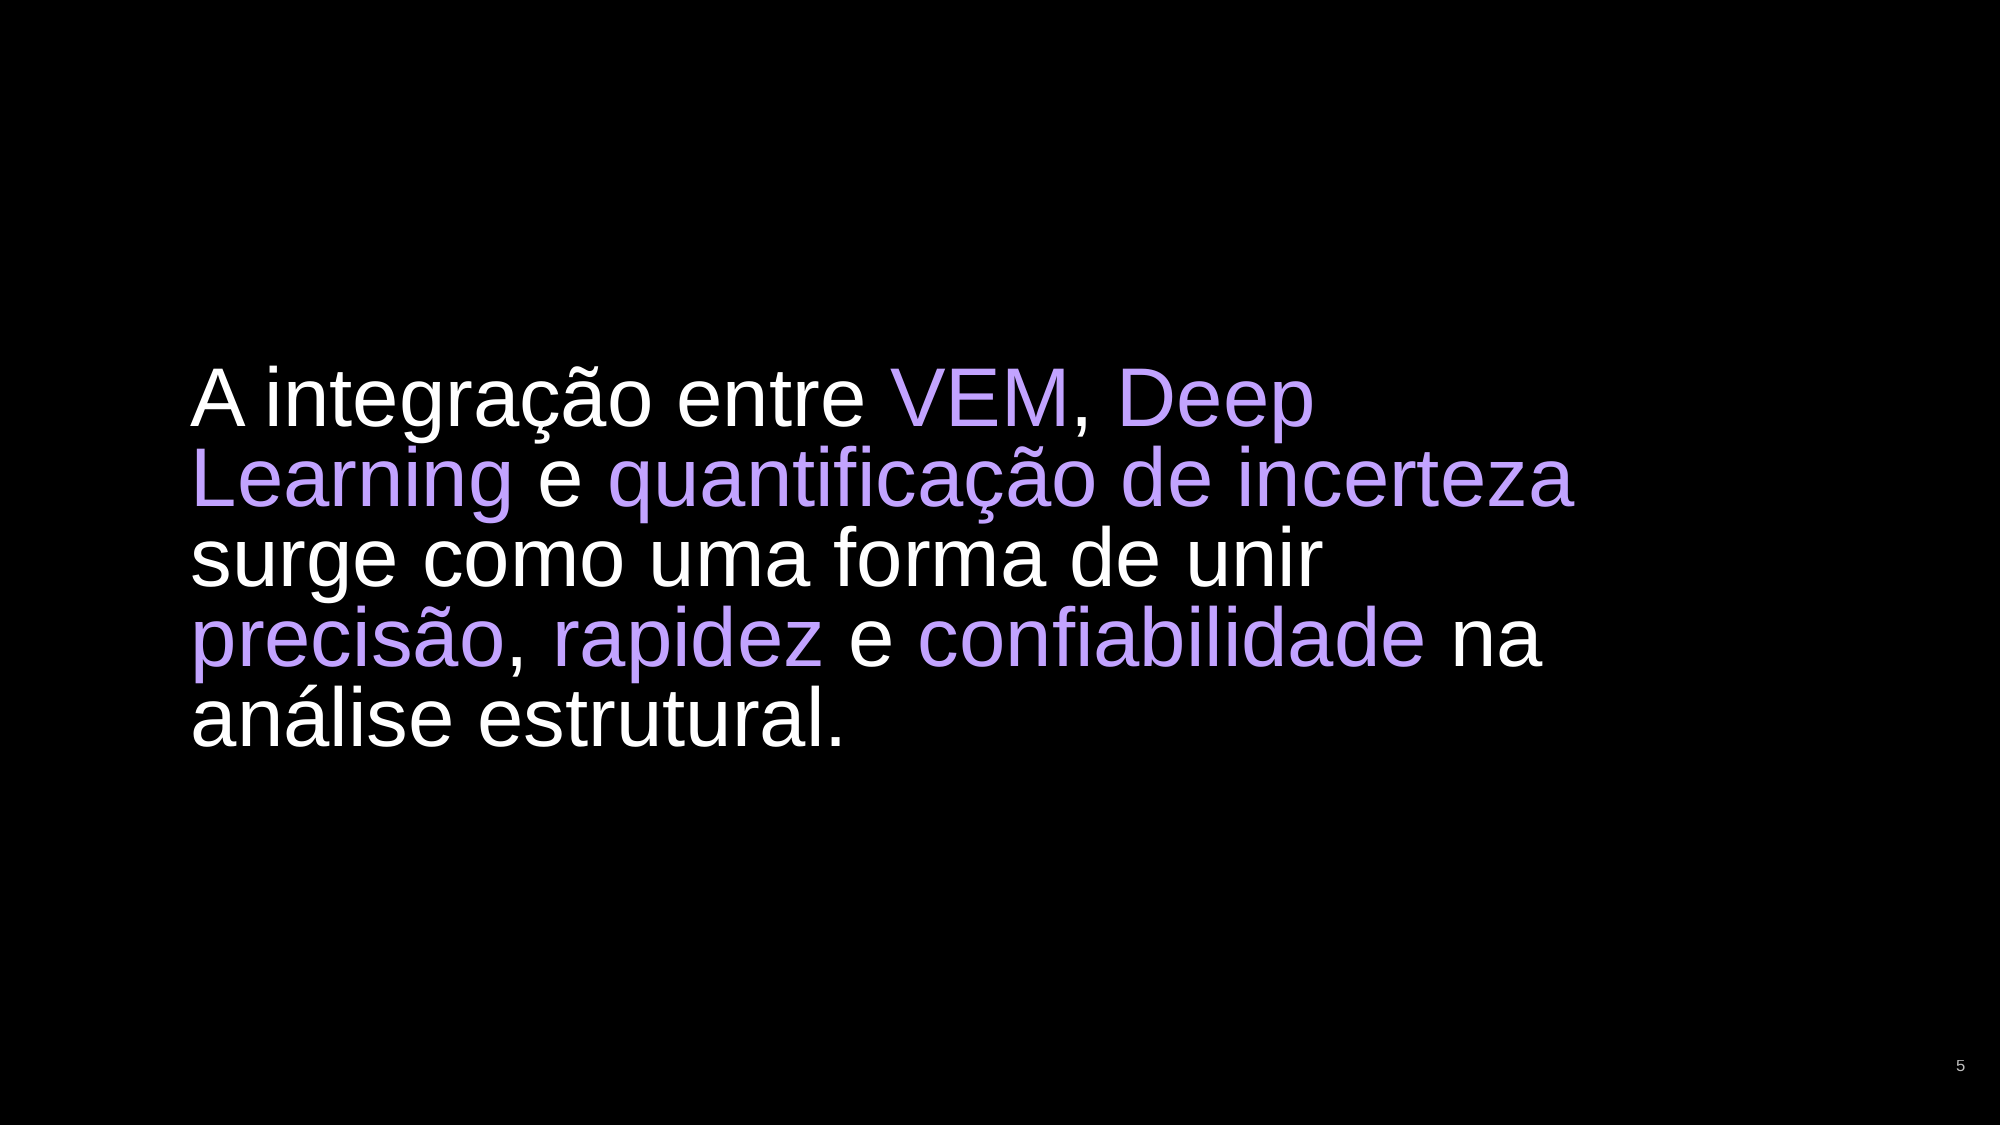

# A integração entre VEM, Deep Learning e quantificação de incerteza surge como uma forma de unir precisão, rapidez e confiabilidade na análise estrutural.